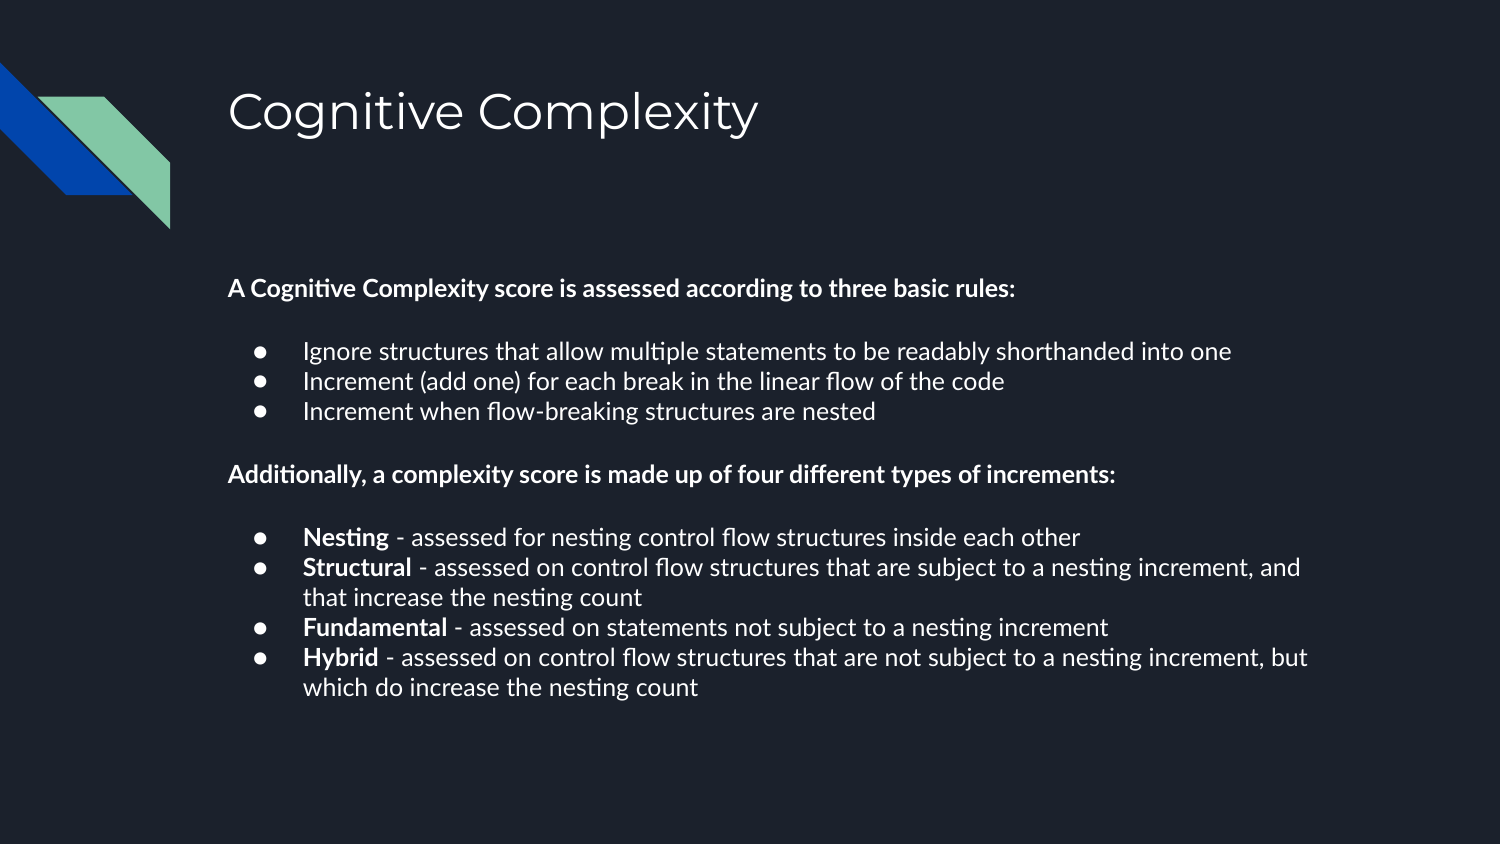

# Cognitive Complexity
A Cognitive Complexity score is assessed according to three basic rules:
Ignore structures that allow multiple statements to be readably shorthanded into one
Increment (add one) for each break in the linear flow of the code
Increment when flow-breaking structures are nested
Additionally, a complexity score is made up of four different types of increments:
Nesting - assessed for nesting control flow structures inside each other
Structural - assessed on control flow structures that are subject to a nesting increment, and that increase the nesting count
Fundamental - assessed on statements not subject to a nesting increment
Hybrid - assessed on control flow structures that are not subject to a nesting increment, but which do increase the nesting count